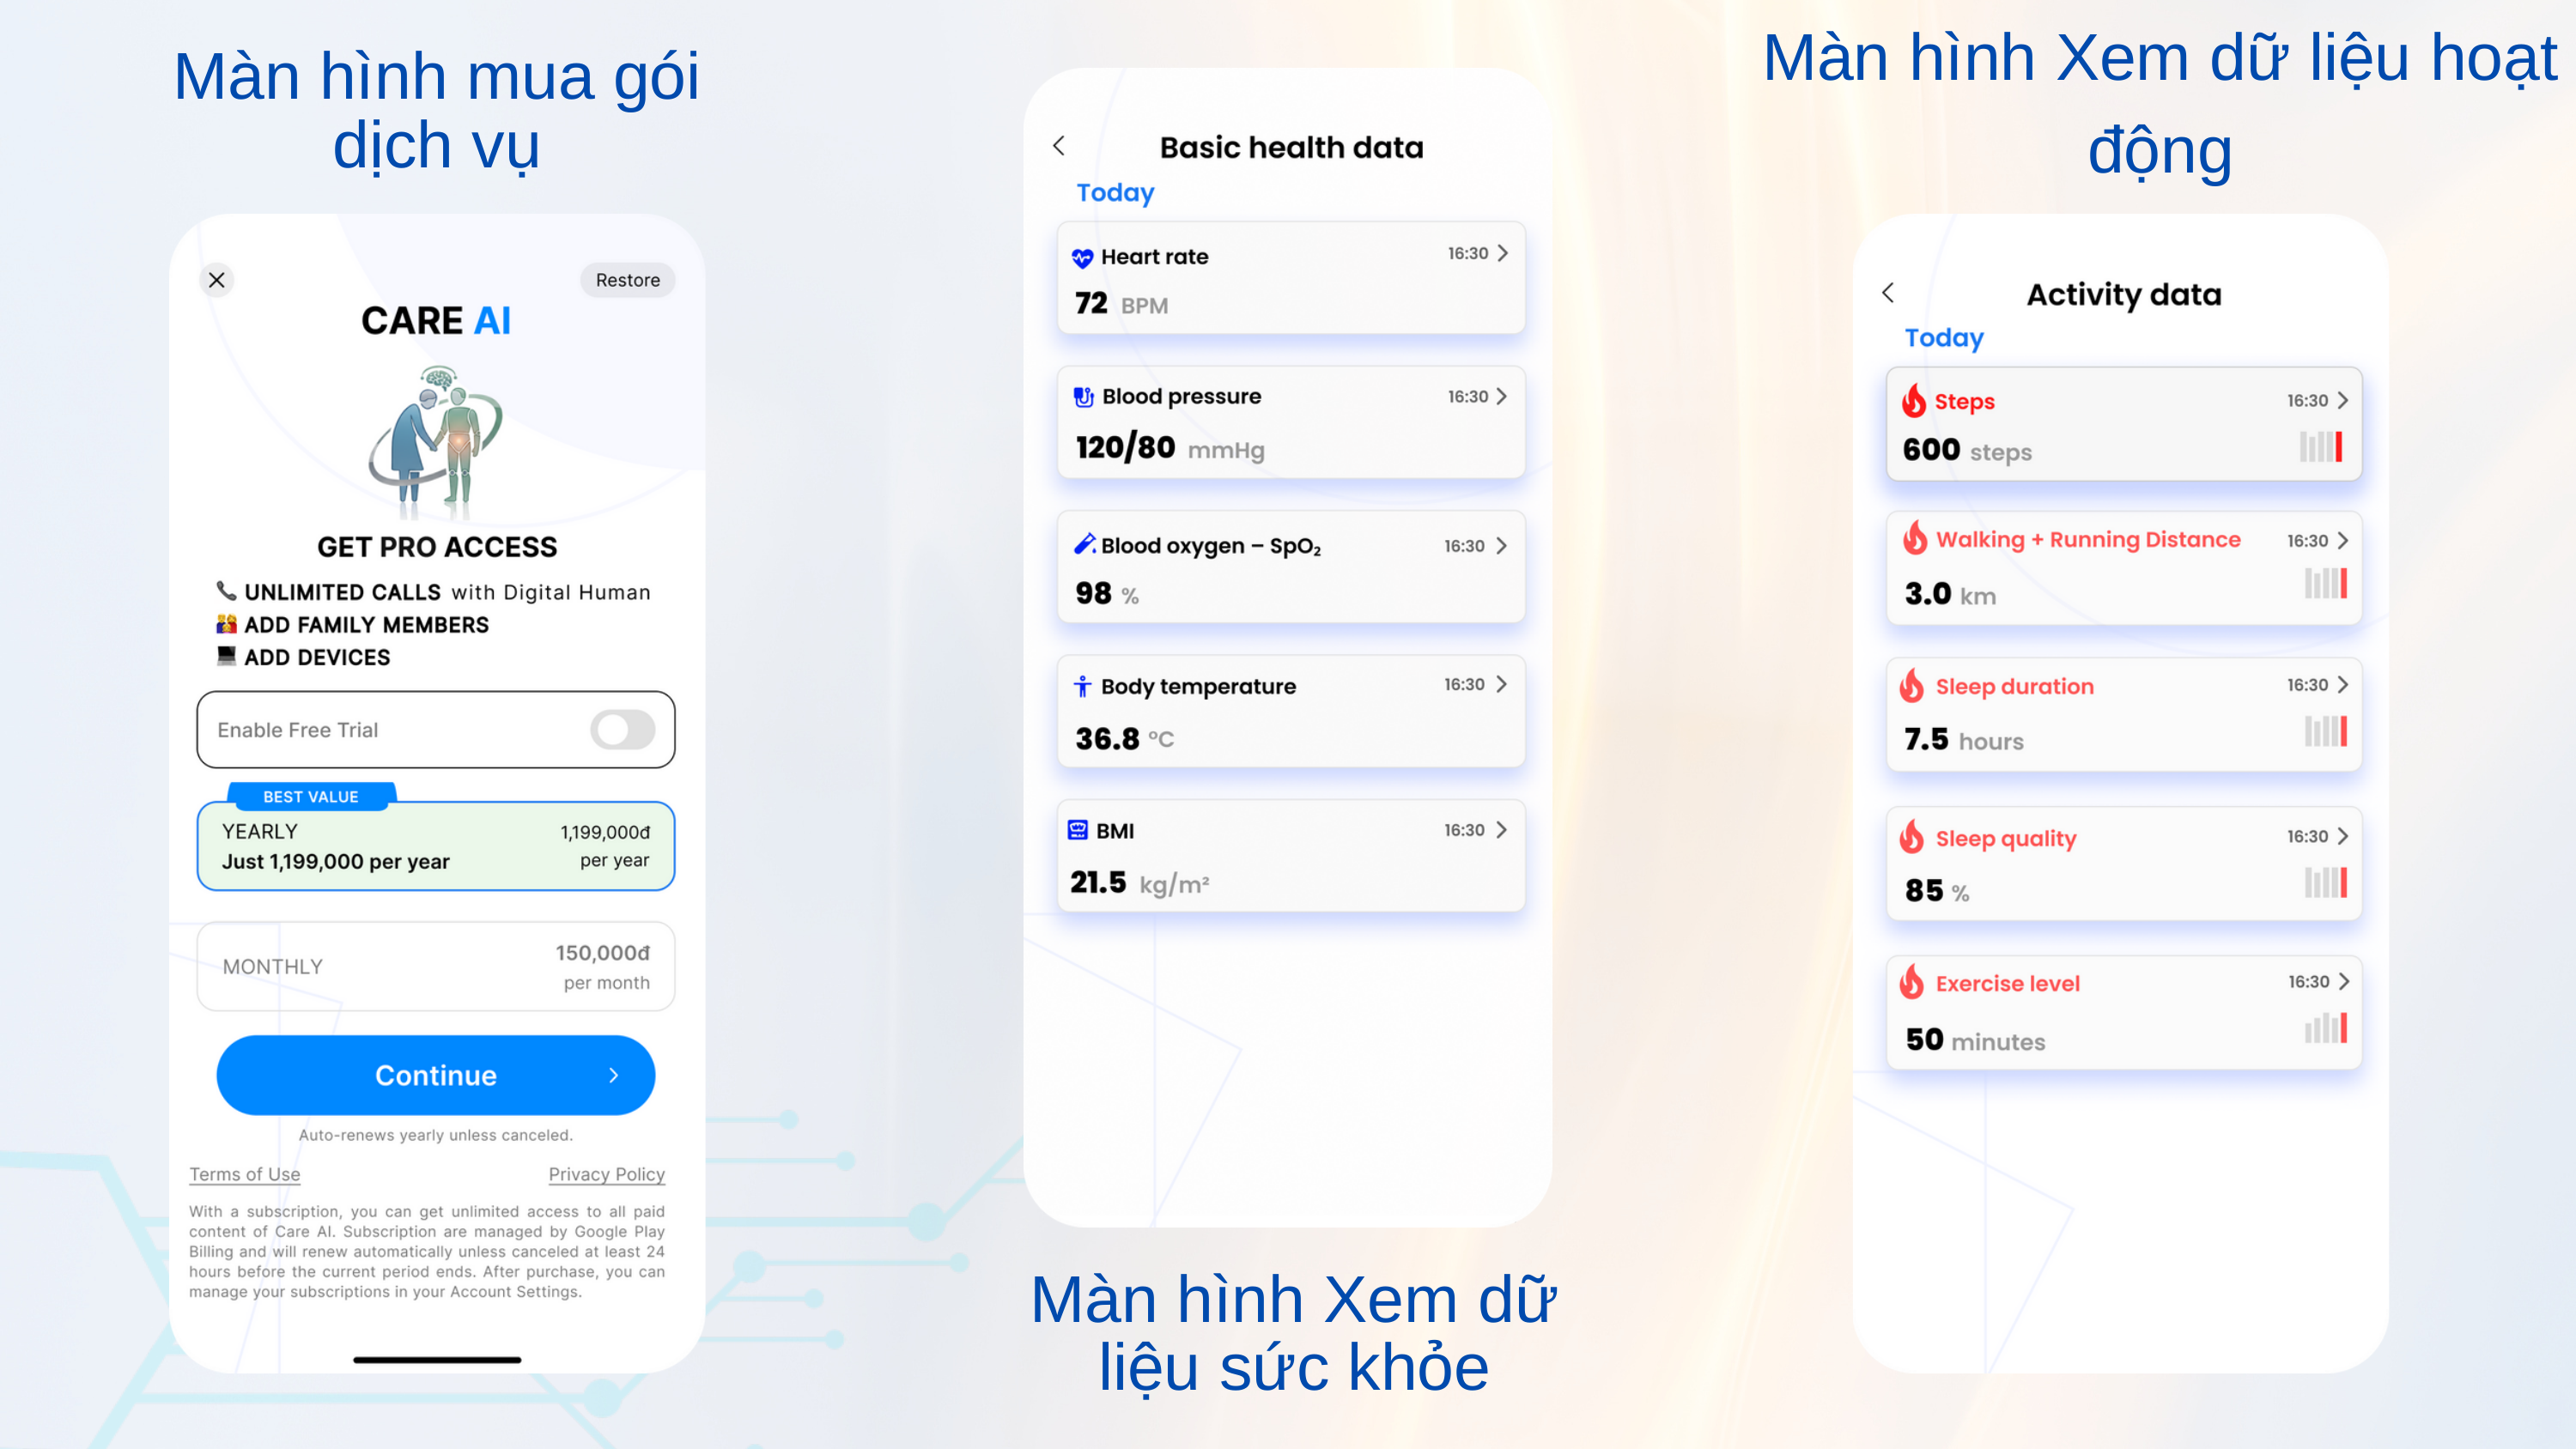

Màn hình Xem dữ liệu hoạt động
Màn hình mua gói dịch vụ

Màn hình Xem dữ liệu sức khỏe